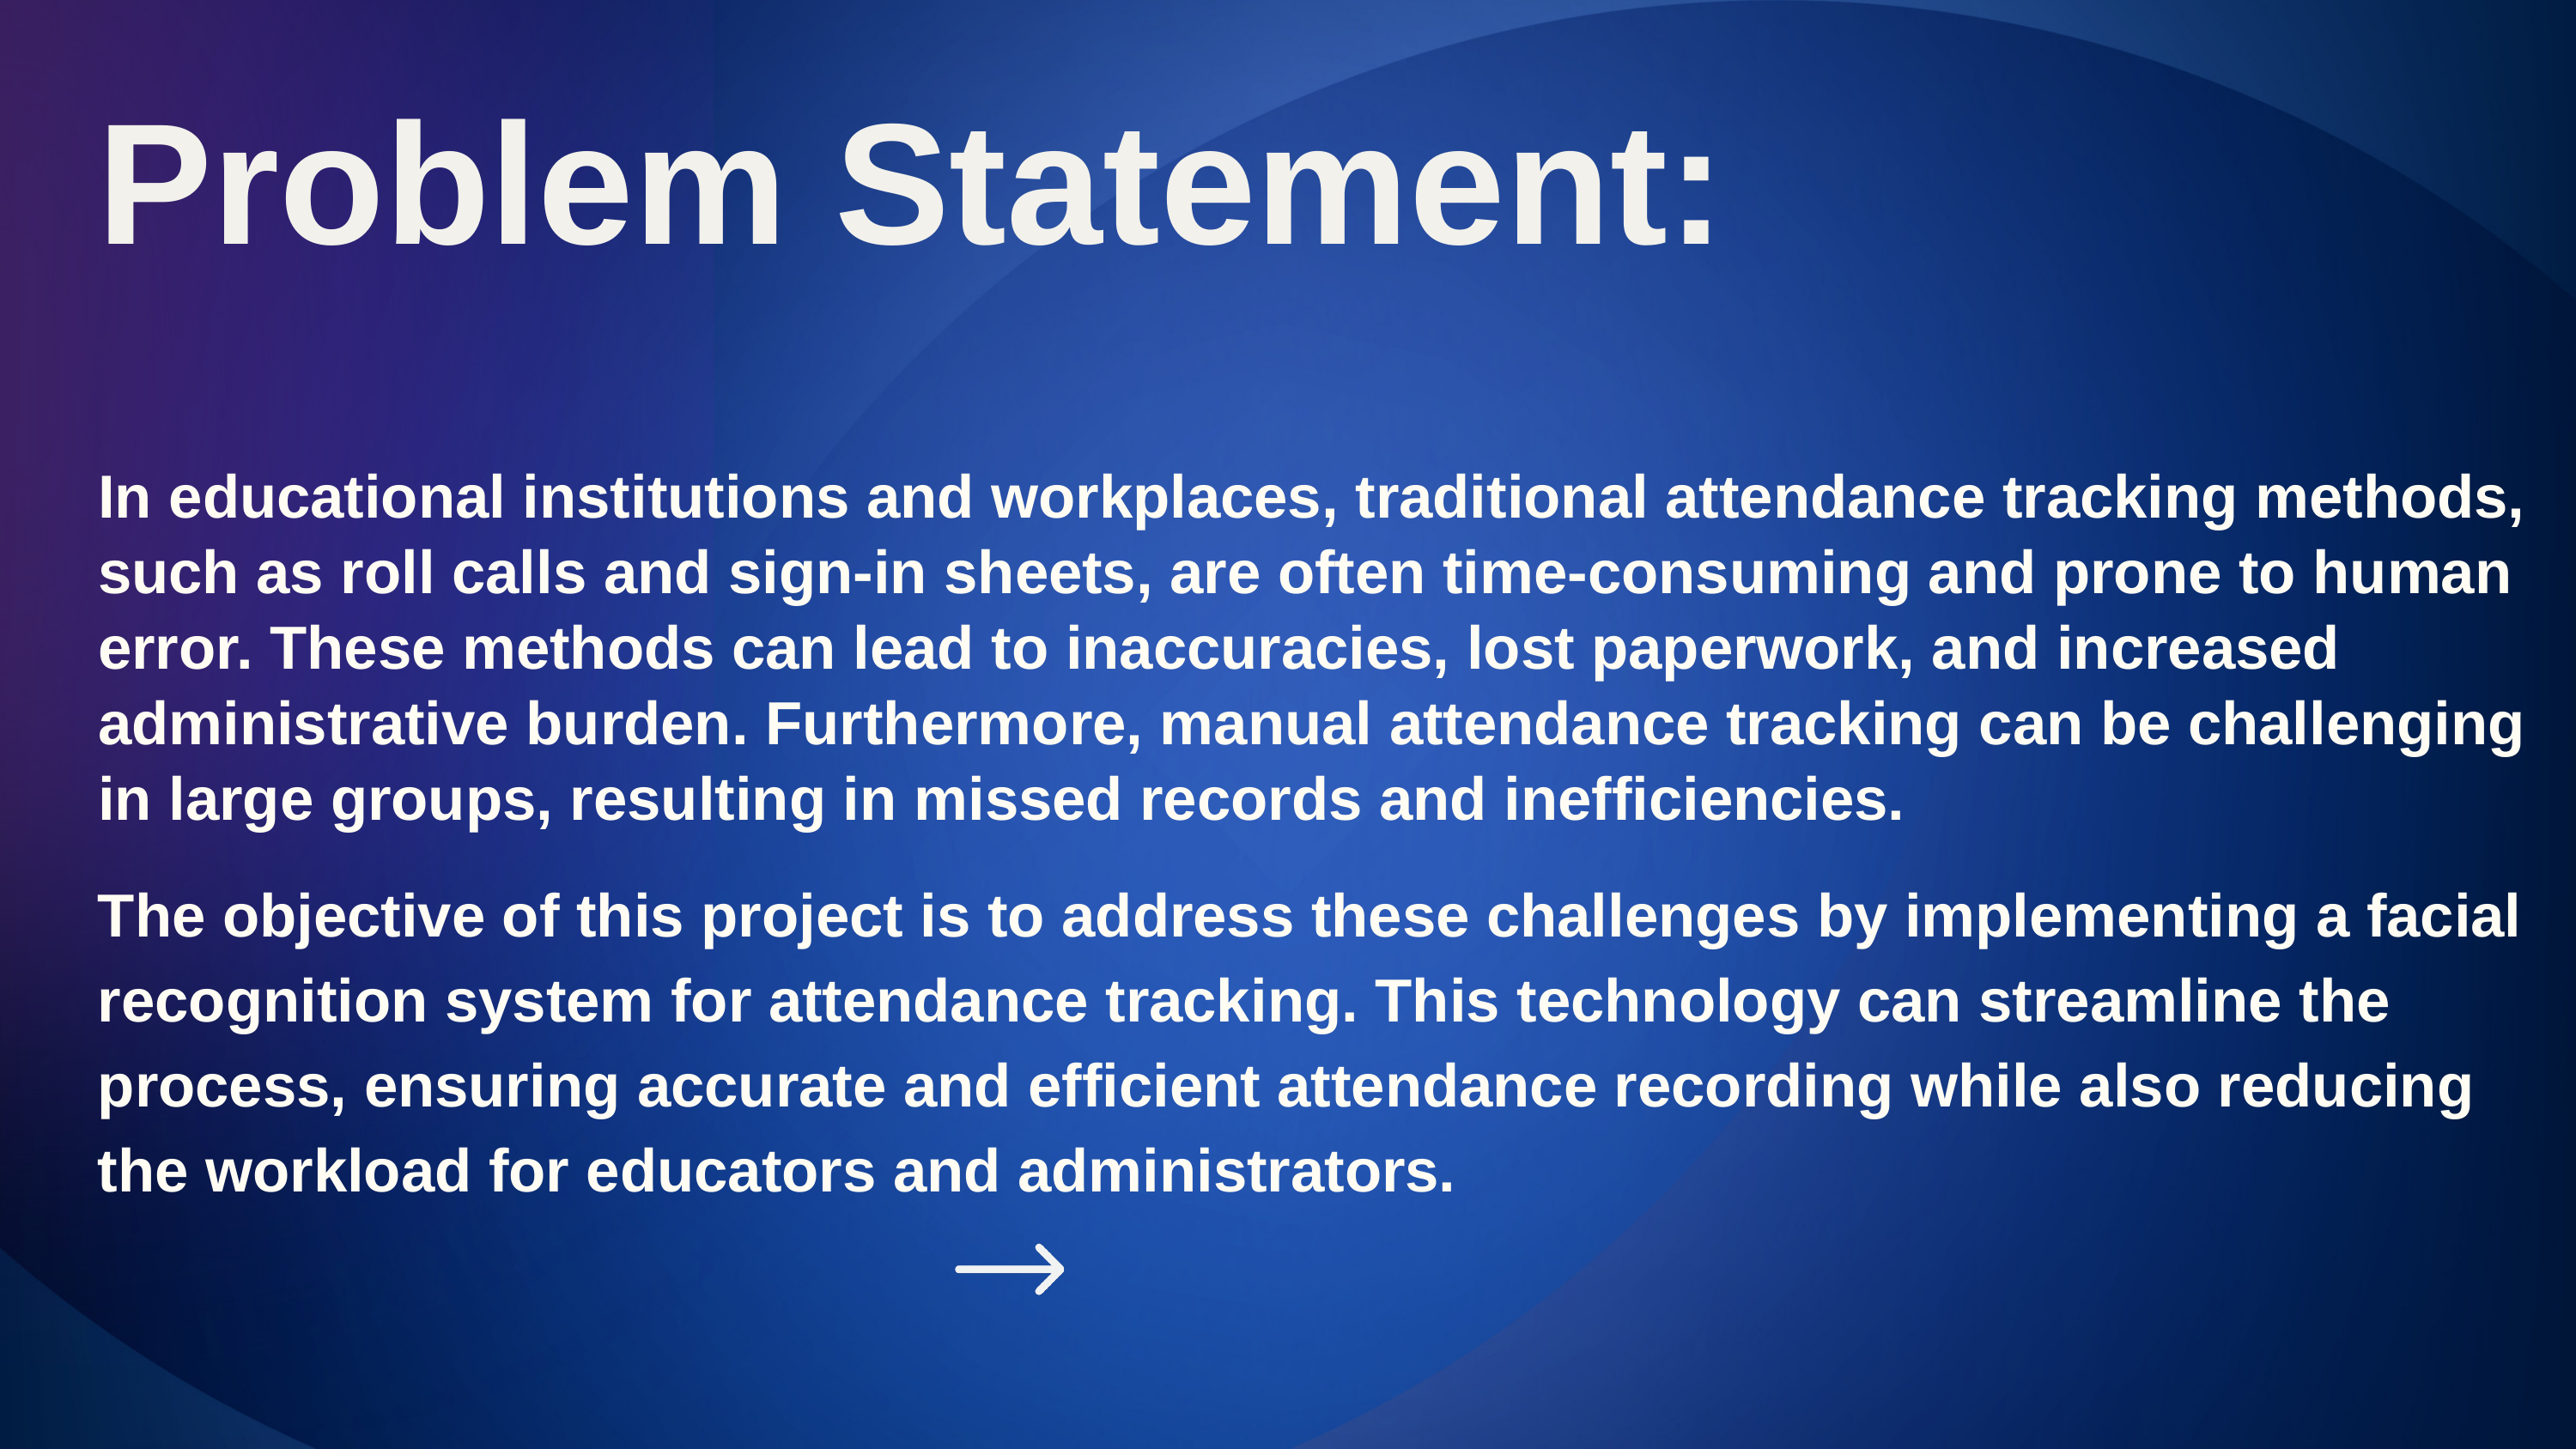

Problem Statement:

In educational institutions and workplaces, traditional attendance tracking methods, such as roll calls and sign-in sheets, are often time-consuming and prone to human error. These methods can lead to inaccuracies, lost paperwork, and increased administrative burden. Furthermore, manual attendance tracking can be challenging in large groups, resulting in missed records and inefficiencies.
The objective of this project is to address these challenges by implementing a facial recognition system for attendance tracking. This technology can streamline the process, ensuring accurate and efficient attendance recording while also reducing the workload for educators and administrators.